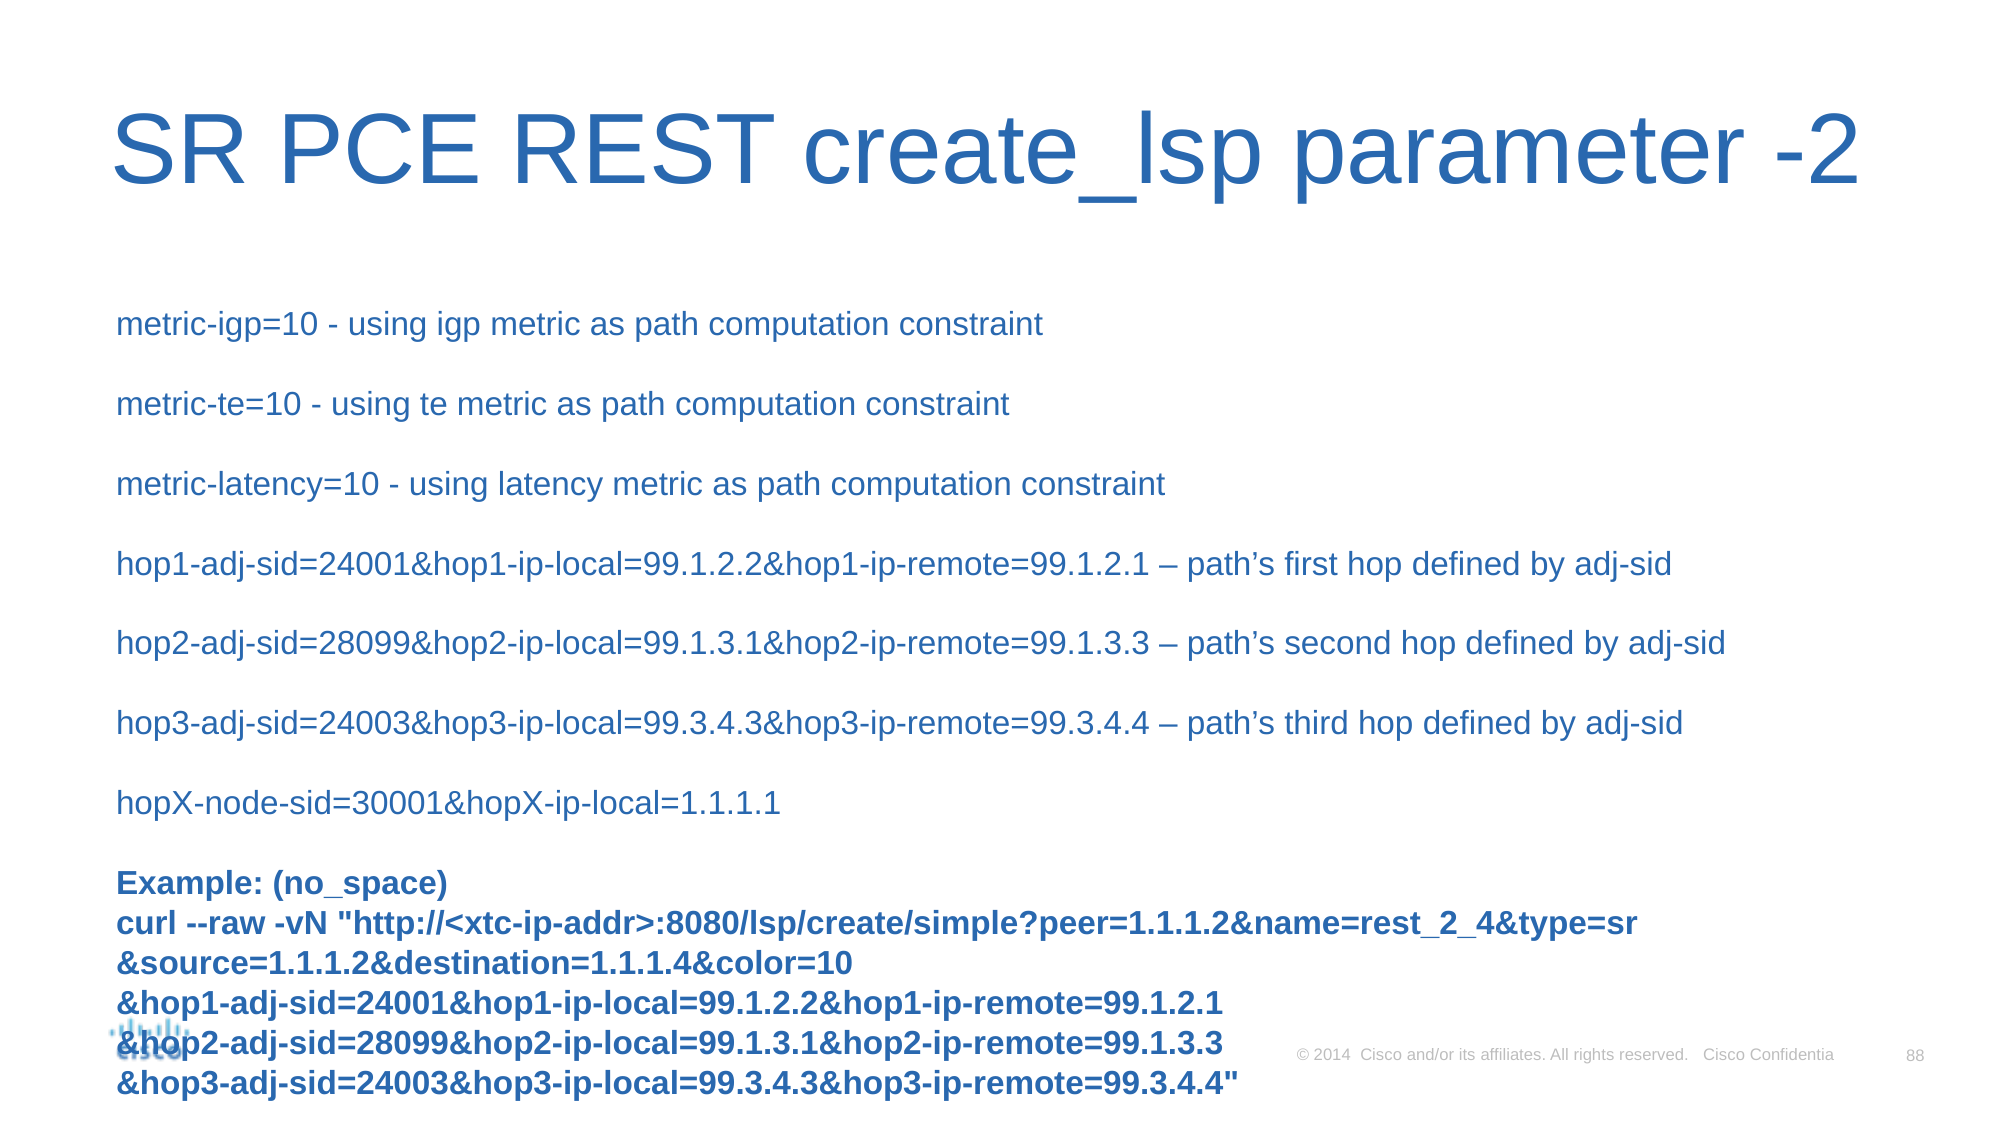

# SR PCE REST create_lsp parameter -2
metric-igp=10 - using igp metric as path computation constraint

metric-te=10 - using te metric as path computation constraint

metric-latency=10 - using latency metric as path computation constraint

hop1-adj-sid=24001&hop1-ip-local=99.1.2.2&hop1-ip-remote=99.1.2.1 – path’s first hop defined by adj-sid

hop2-adj-sid=28099&hop2-ip-local=99.1.3.1&hop2-ip-remote=99.1.3.3 – path’s second hop defined by adj-sid

hop3-adj-sid=24003&hop3-ip-local=99.3.4.3&hop3-ip-remote=99.3.4.4 – path’s third hop defined by adj-sid

hopX-node-sid=30001&hopX-ip-local=1.1.1.1

Example: (no_space)
curl --raw -vN "http://<xtc-ip-addr>:8080/lsp/create/simple?peer=1.1.1.2&name=rest_2_4&type=sr
&source=1.1.1.2&destination=1.1.1.4&color=10
&hop1-adj-sid=24001&hop1-ip-local=99.1.2.2&hop1-ip-remote=99.1.2.1
&hop2-adj-sid=28099&hop2-ip-local=99.1.3.1&hop2-ip-remote=99.1.3.3
&hop3-adj-sid=24003&hop3-ip-local=99.3.4.3&hop3-ip-remote=99.3.4.4"